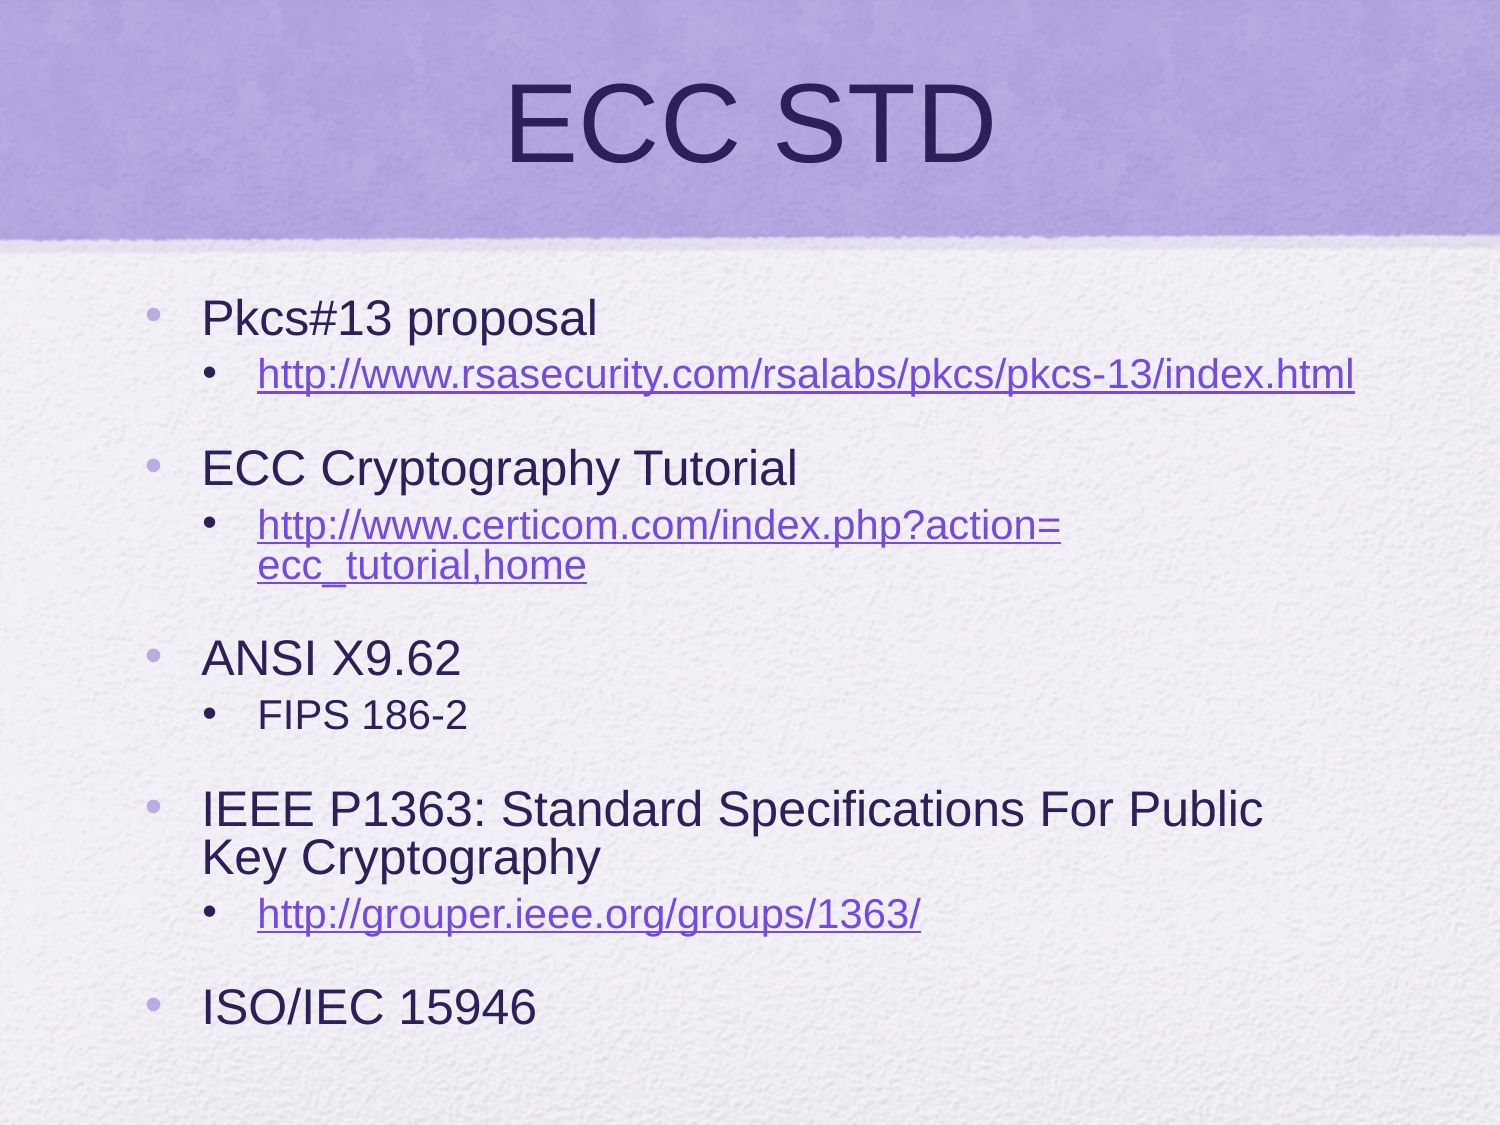

# ECC STD
Pkcs#13 proposal
http://www.rsasecurity.com/rsalabs/pkcs/pkcs-13/index.html
ECC Cryptography Tutorial
http://www.certicom.com/index.php?action=ecc_tutorial,home
ANSI X9.62
FIPS 186-2
IEEE P1363: Standard Specifications For Public Key Cryptography
http://grouper.ieee.org/groups/1363/
ISO/IEC 15946